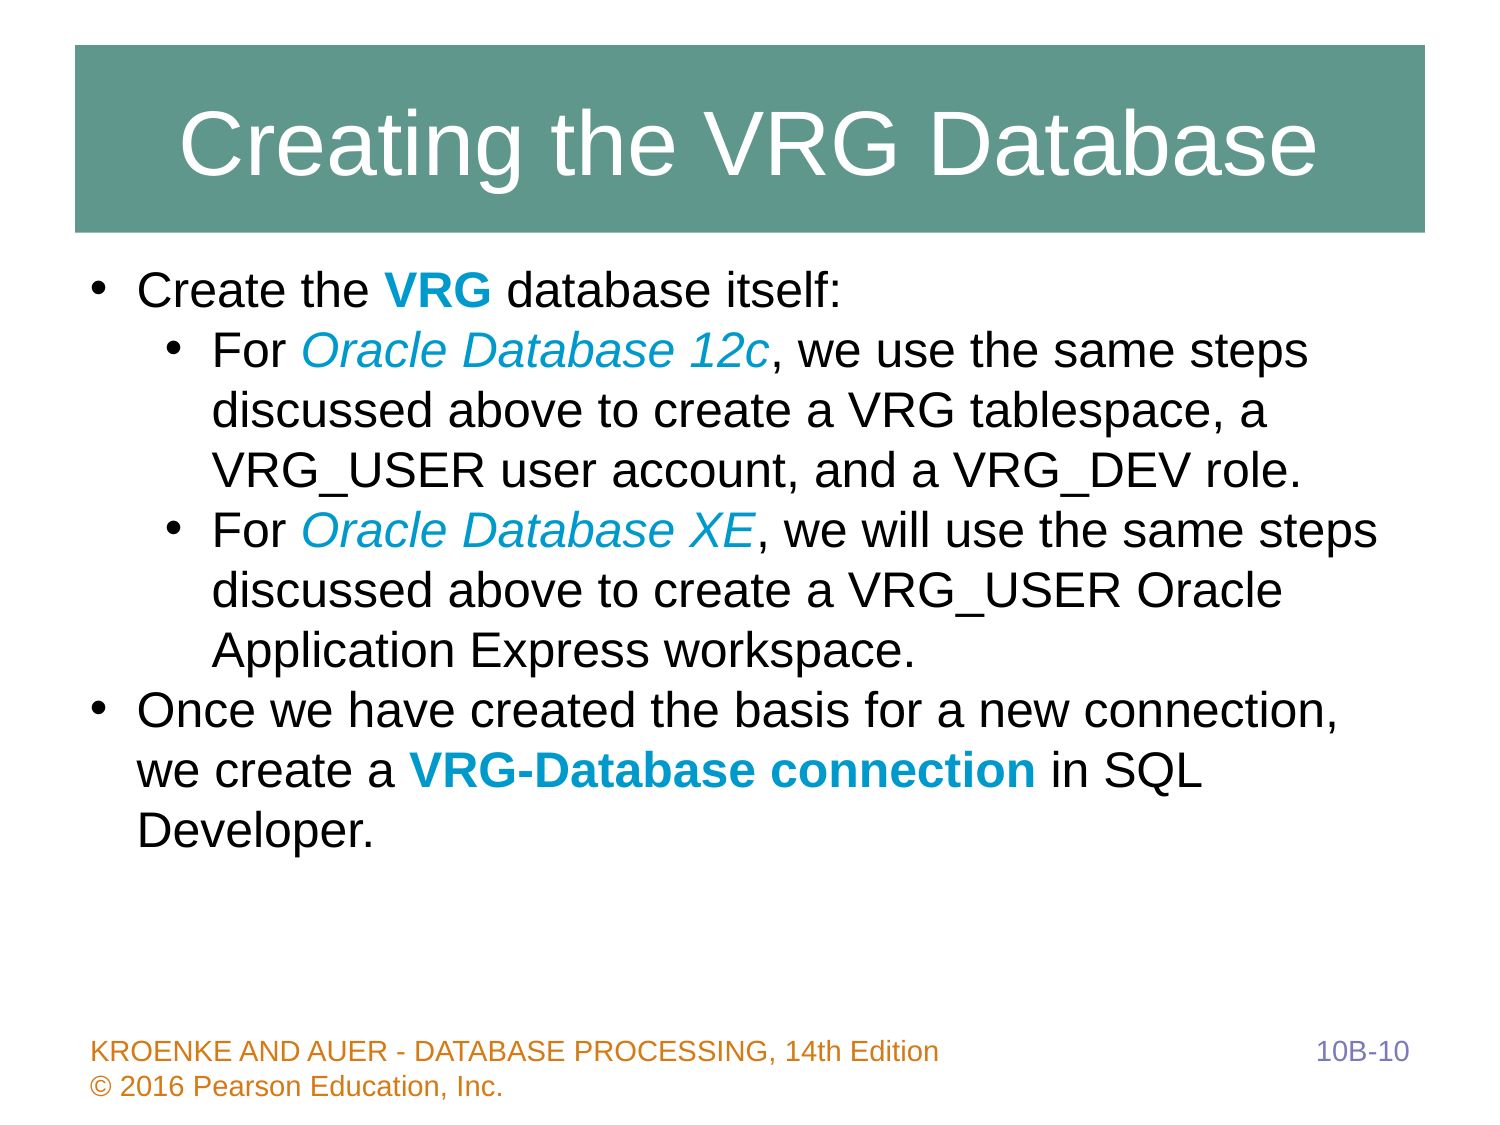

# Creating the VRG Database
Create the VRG database itself:
For Oracle Database 12c, we use the same steps discussed above to create a VRG tablespace, a VRG_USER user account, and a VRG_DEV role.
For Oracle Database XE, we will use the same steps discussed above to create a VRG_USER Oracle Application Express workspace.
Once we have created the basis for a new connection, we create a VRG-Database connection in SQL Developer.
10B-10

KROENKE AND AUER - DATABASE PROCESSING, 14th Edition © 2016 Pearson Education, Inc.